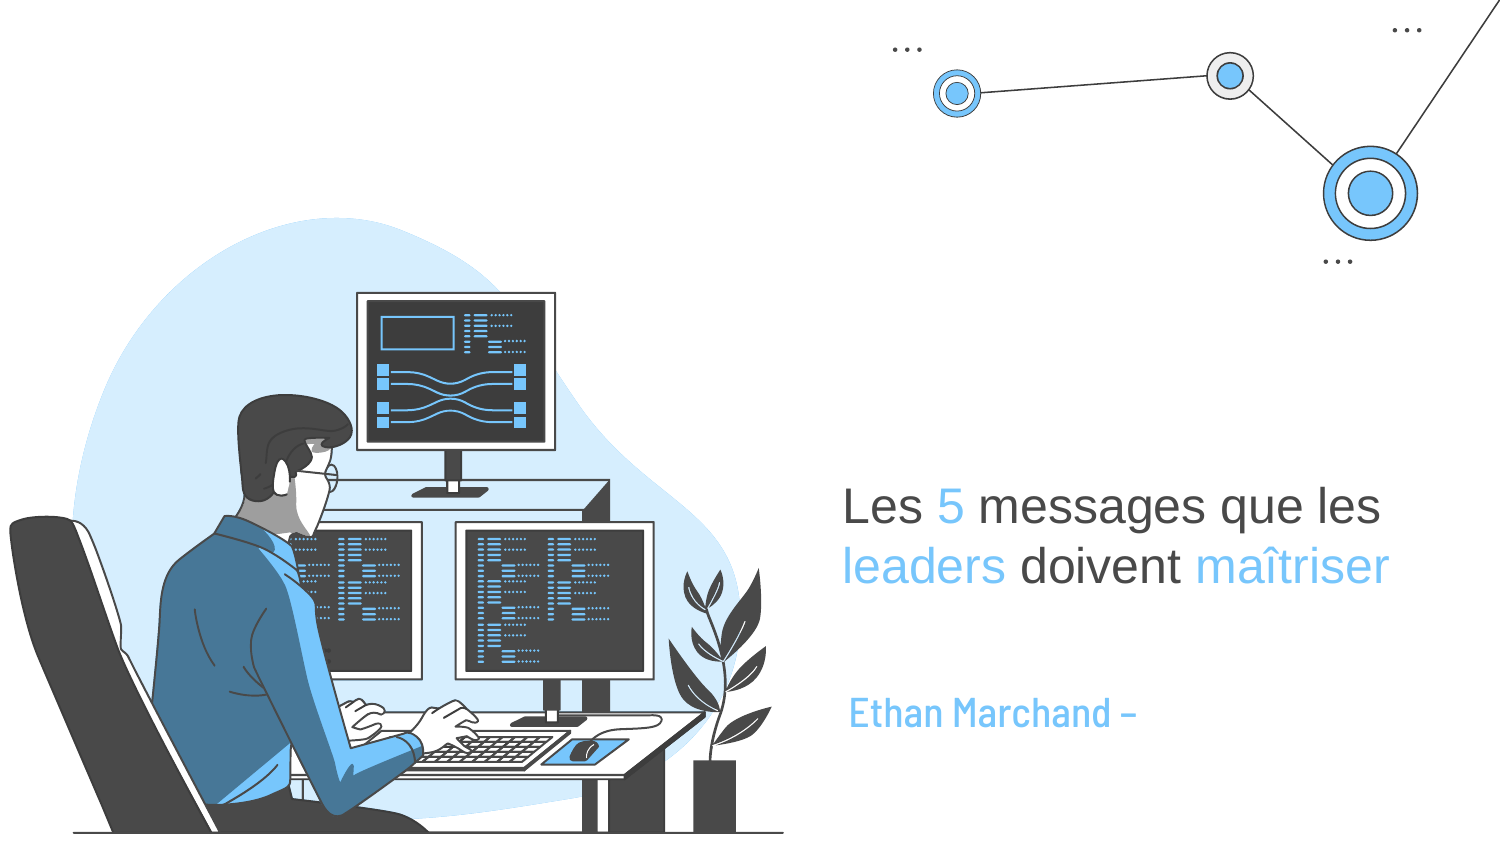

# Les 5 messages que les leaders doivent maîtriser
Ethan Marchand –